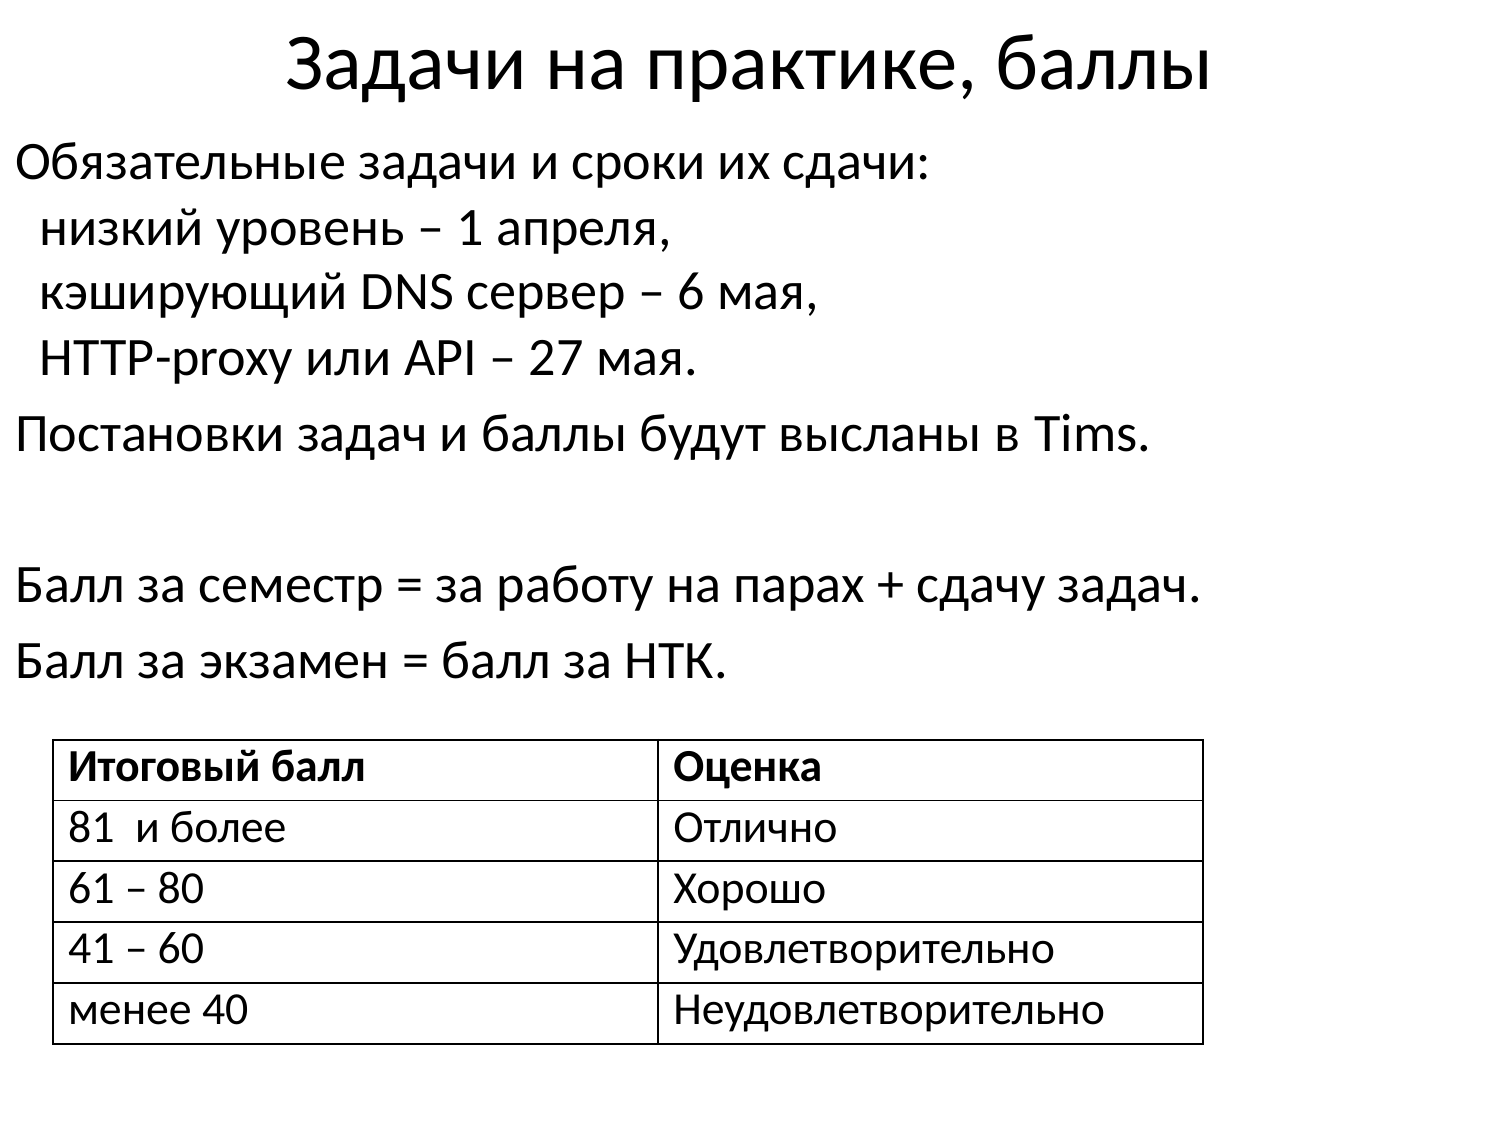

# Задачи на практике, баллы
Обязательные задачи и сроки их сдачи:
  низкий уровень – 1 апреля,
  кэширующий DNS сервер – 6 мая,
  HTTP-proxy или API – 27 мая.
Постановки задач и баллы будут высланы в Tims.

Балл за семестр = за работу на парах + сдачу задач.
Балл за экзамен = балл за НТК.

| Итоговый балл | Оценка |
| --- | --- |
| 81 и более | Отлично |
| 61 – 80 | Хорошо |
| 41 – 60 | Удовлетворительно |
| менее 40 | Неудовлетворительно |